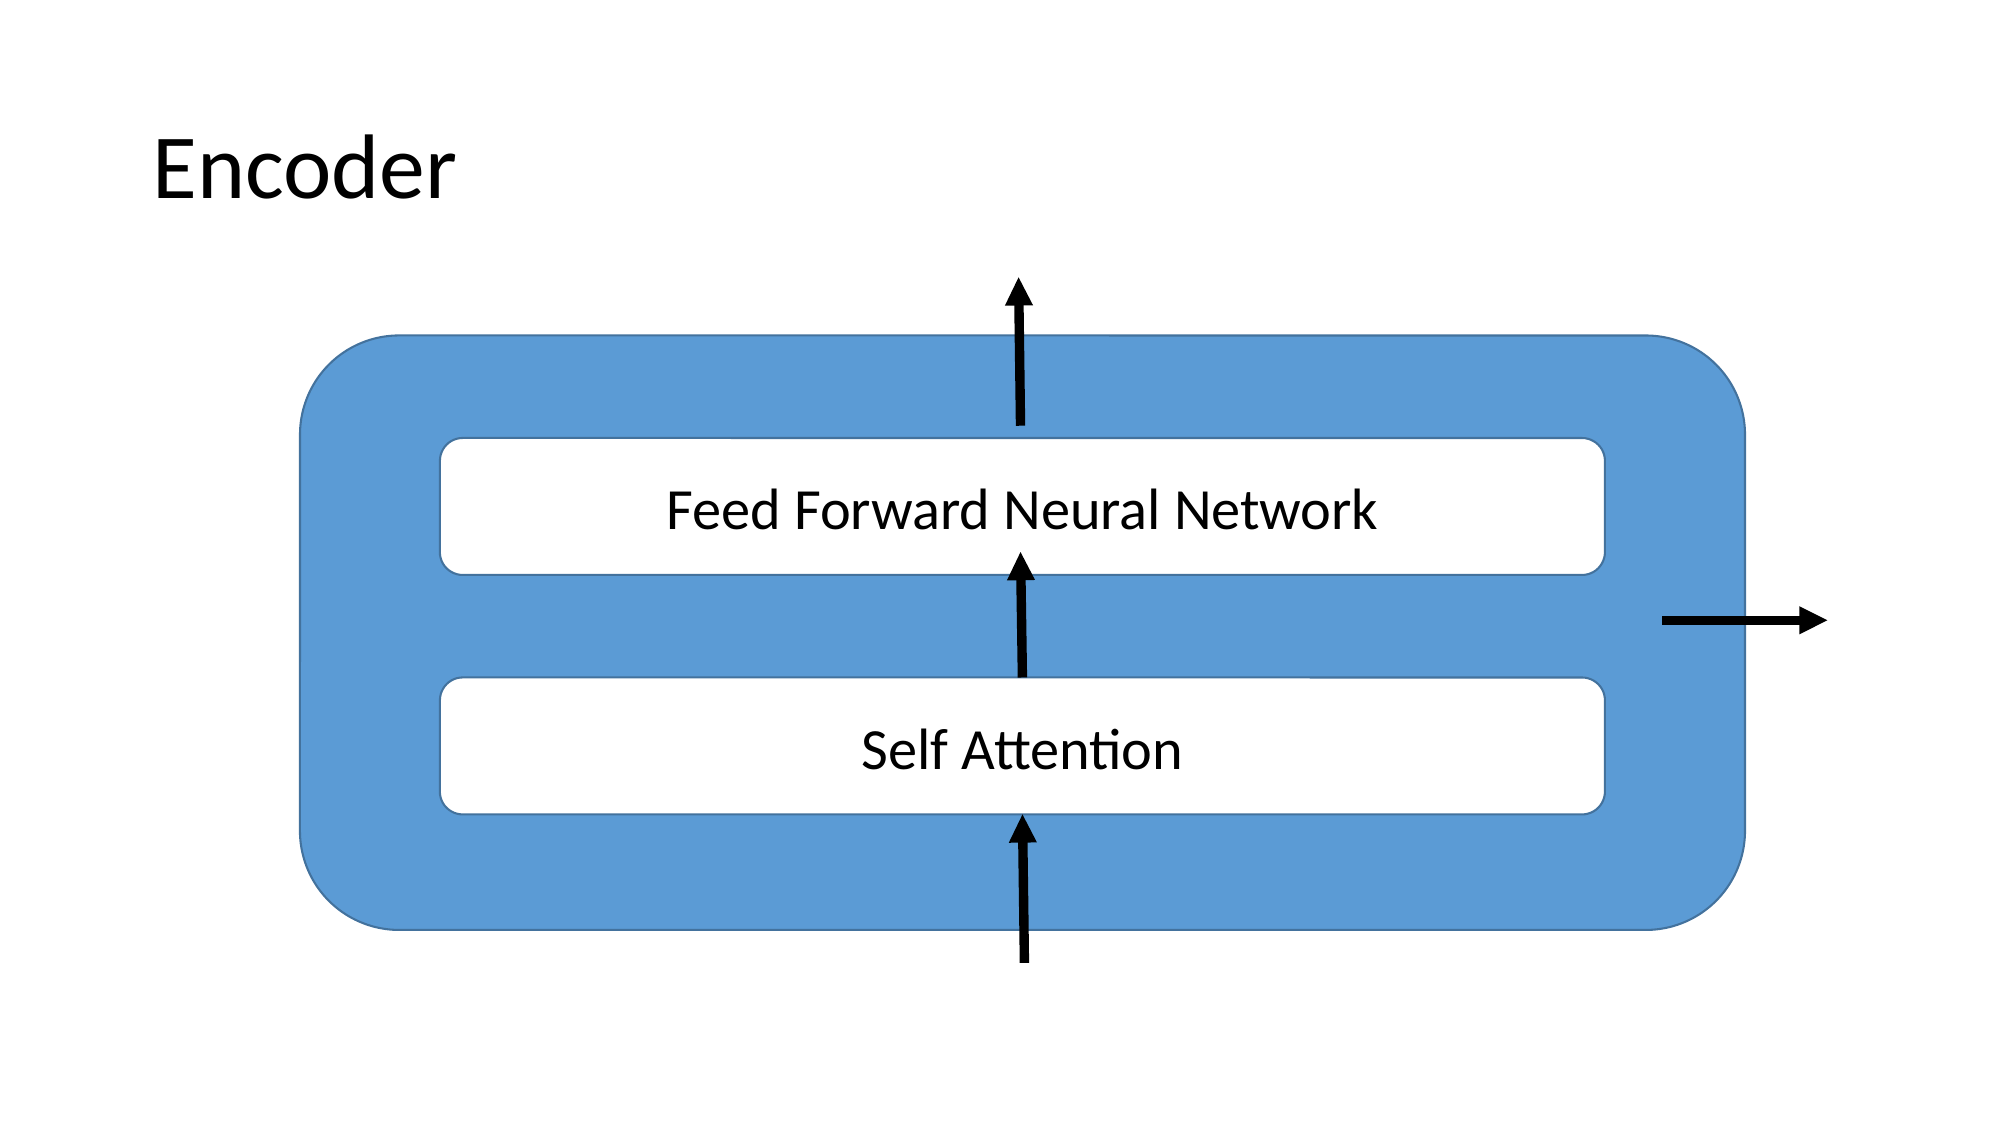

# Encoder

Feed Forward Neural Network
Self Attention